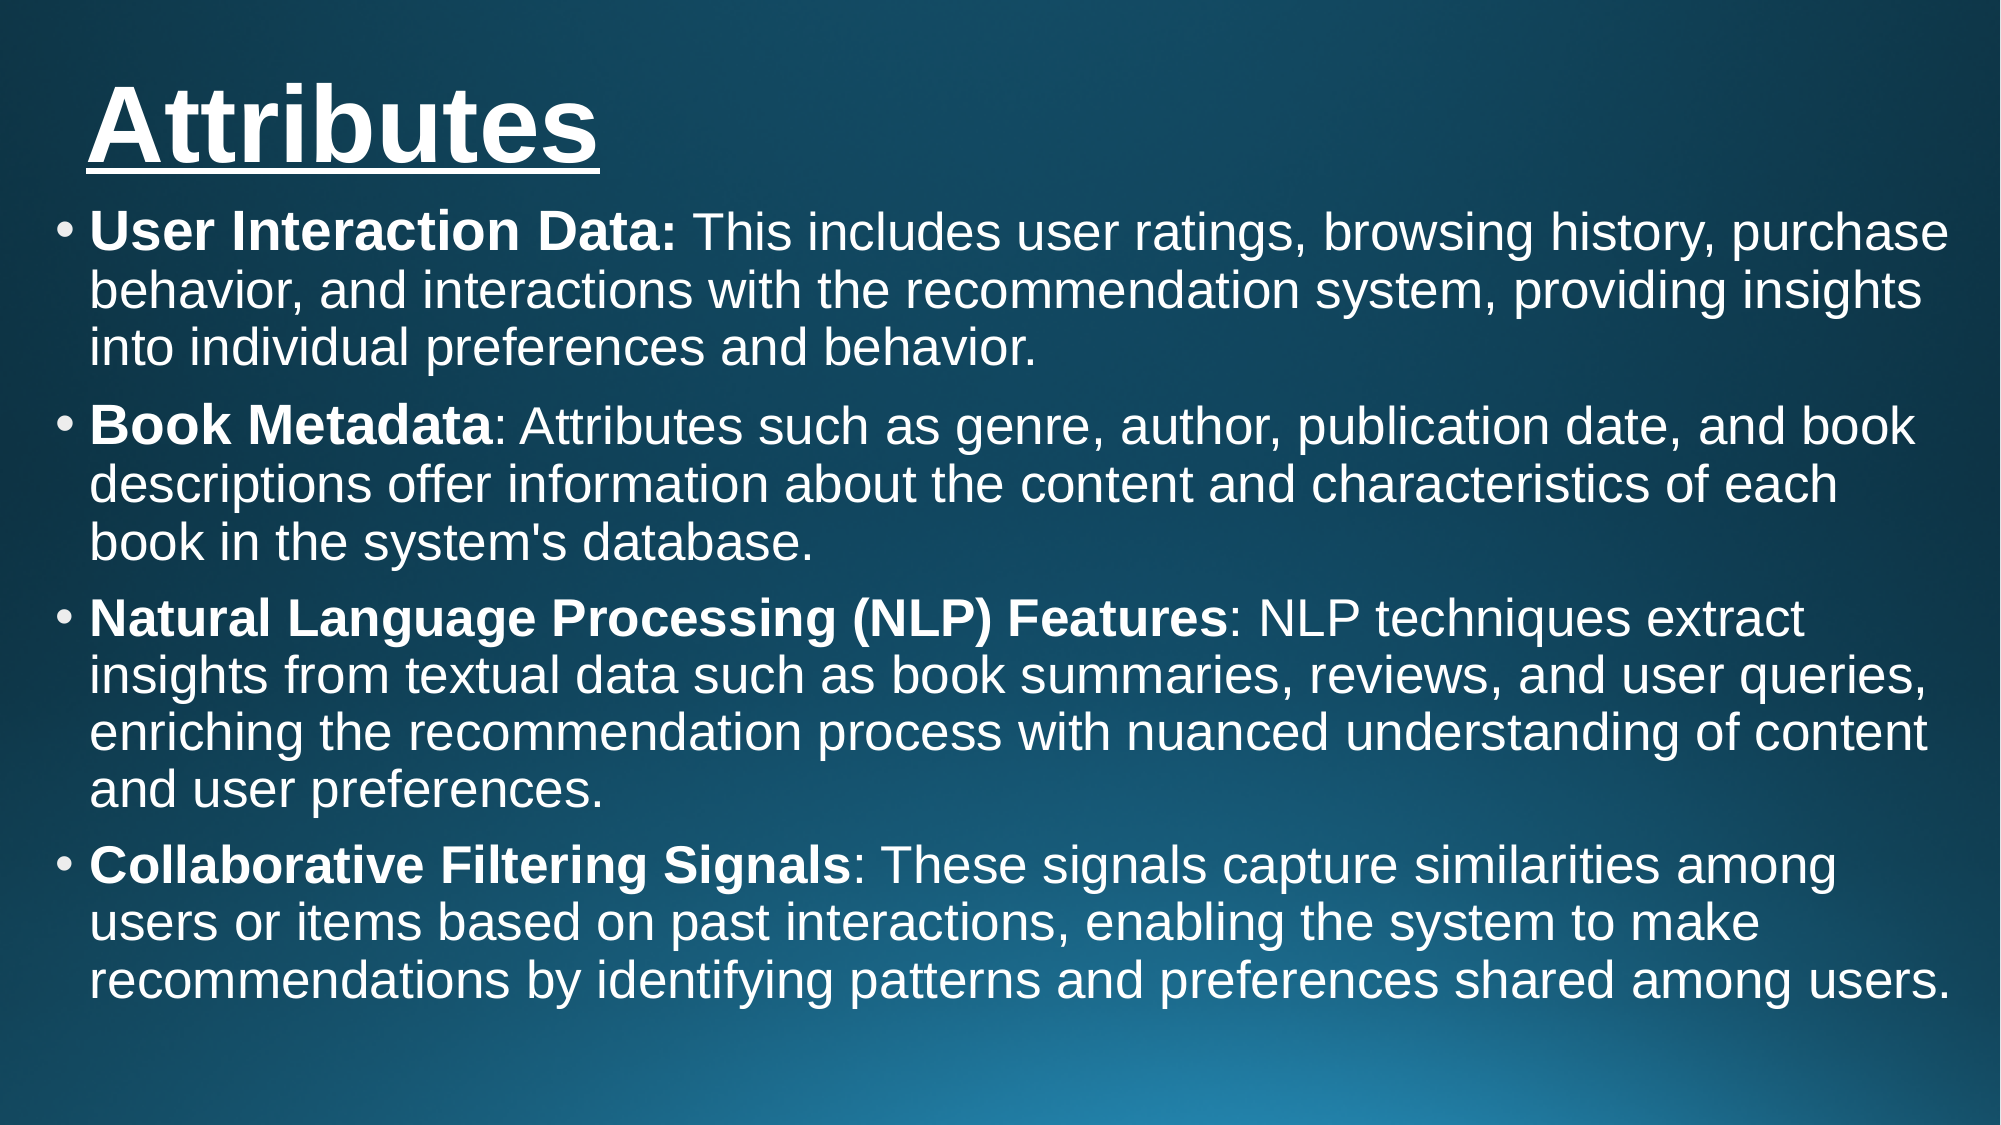

# Attributes
User Interaction Data: This includes user ratings, browsing history, purchase behavior, and interactions with the recommendation system, providing insights into individual preferences and behavior.
Book Metadata: Attributes such as genre, author, publication date, and book descriptions offer information about the content and characteristics of each book in the system's database.
Natural Language Processing (NLP) Features: NLP techniques extract insights from textual data such as book summaries, reviews, and user queries, enriching the recommendation process with nuanced understanding of content and user preferences.
Collaborative Filtering Signals: These signals capture similarities among users or items based on past interactions, enabling the system to make recommendations by identifying patterns and preferences shared among users.